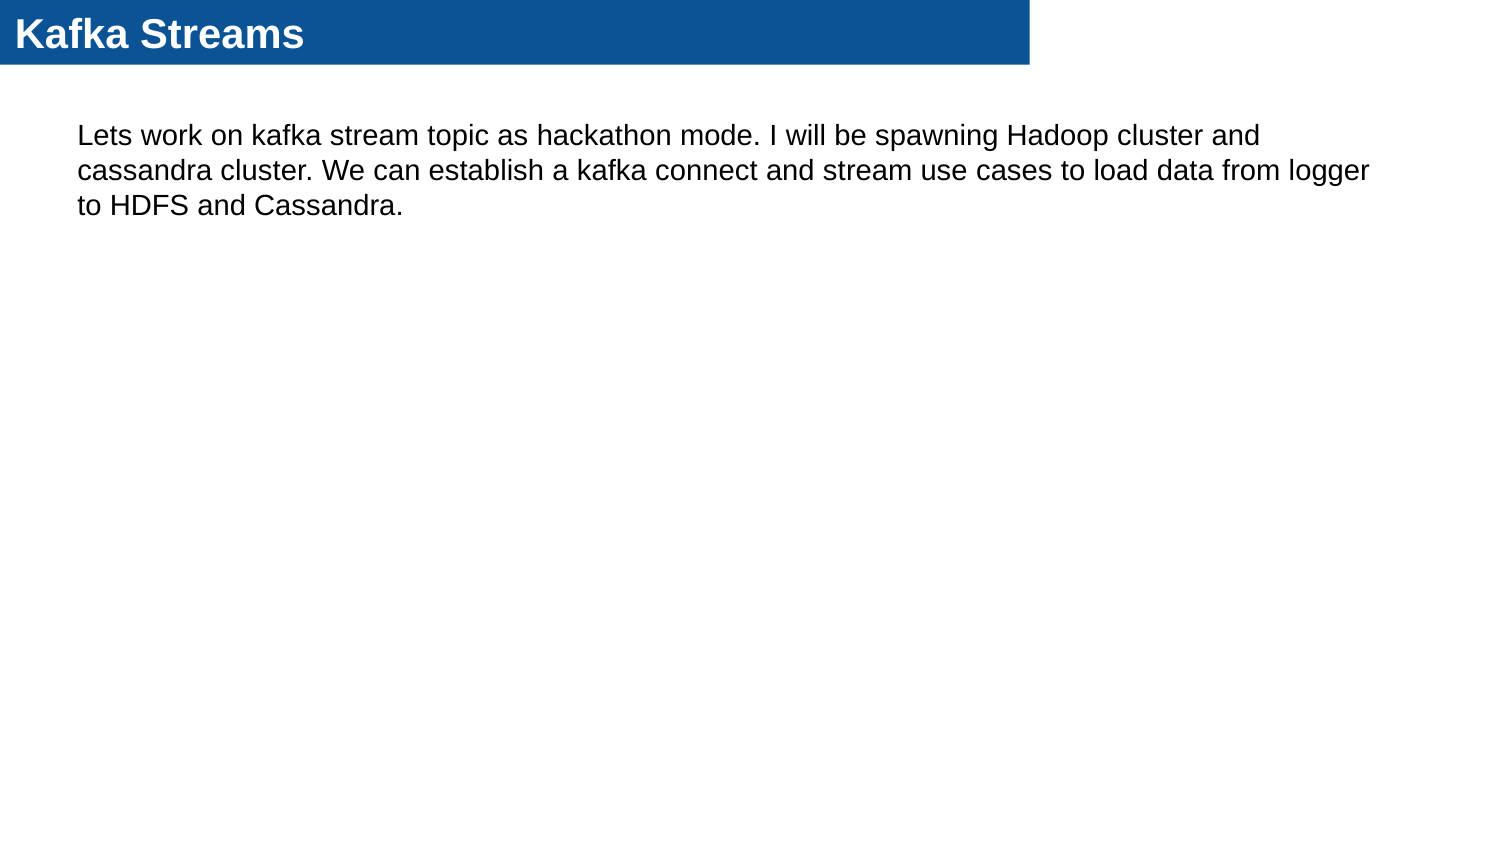

Kafka Streams
Lets work on kafka stream topic as hackathon mode. I will be spawning Hadoop cluster and cassandra cluster. We can establish a kafka connect and stream use cases to load data from logger to HDFS and Cassandra.